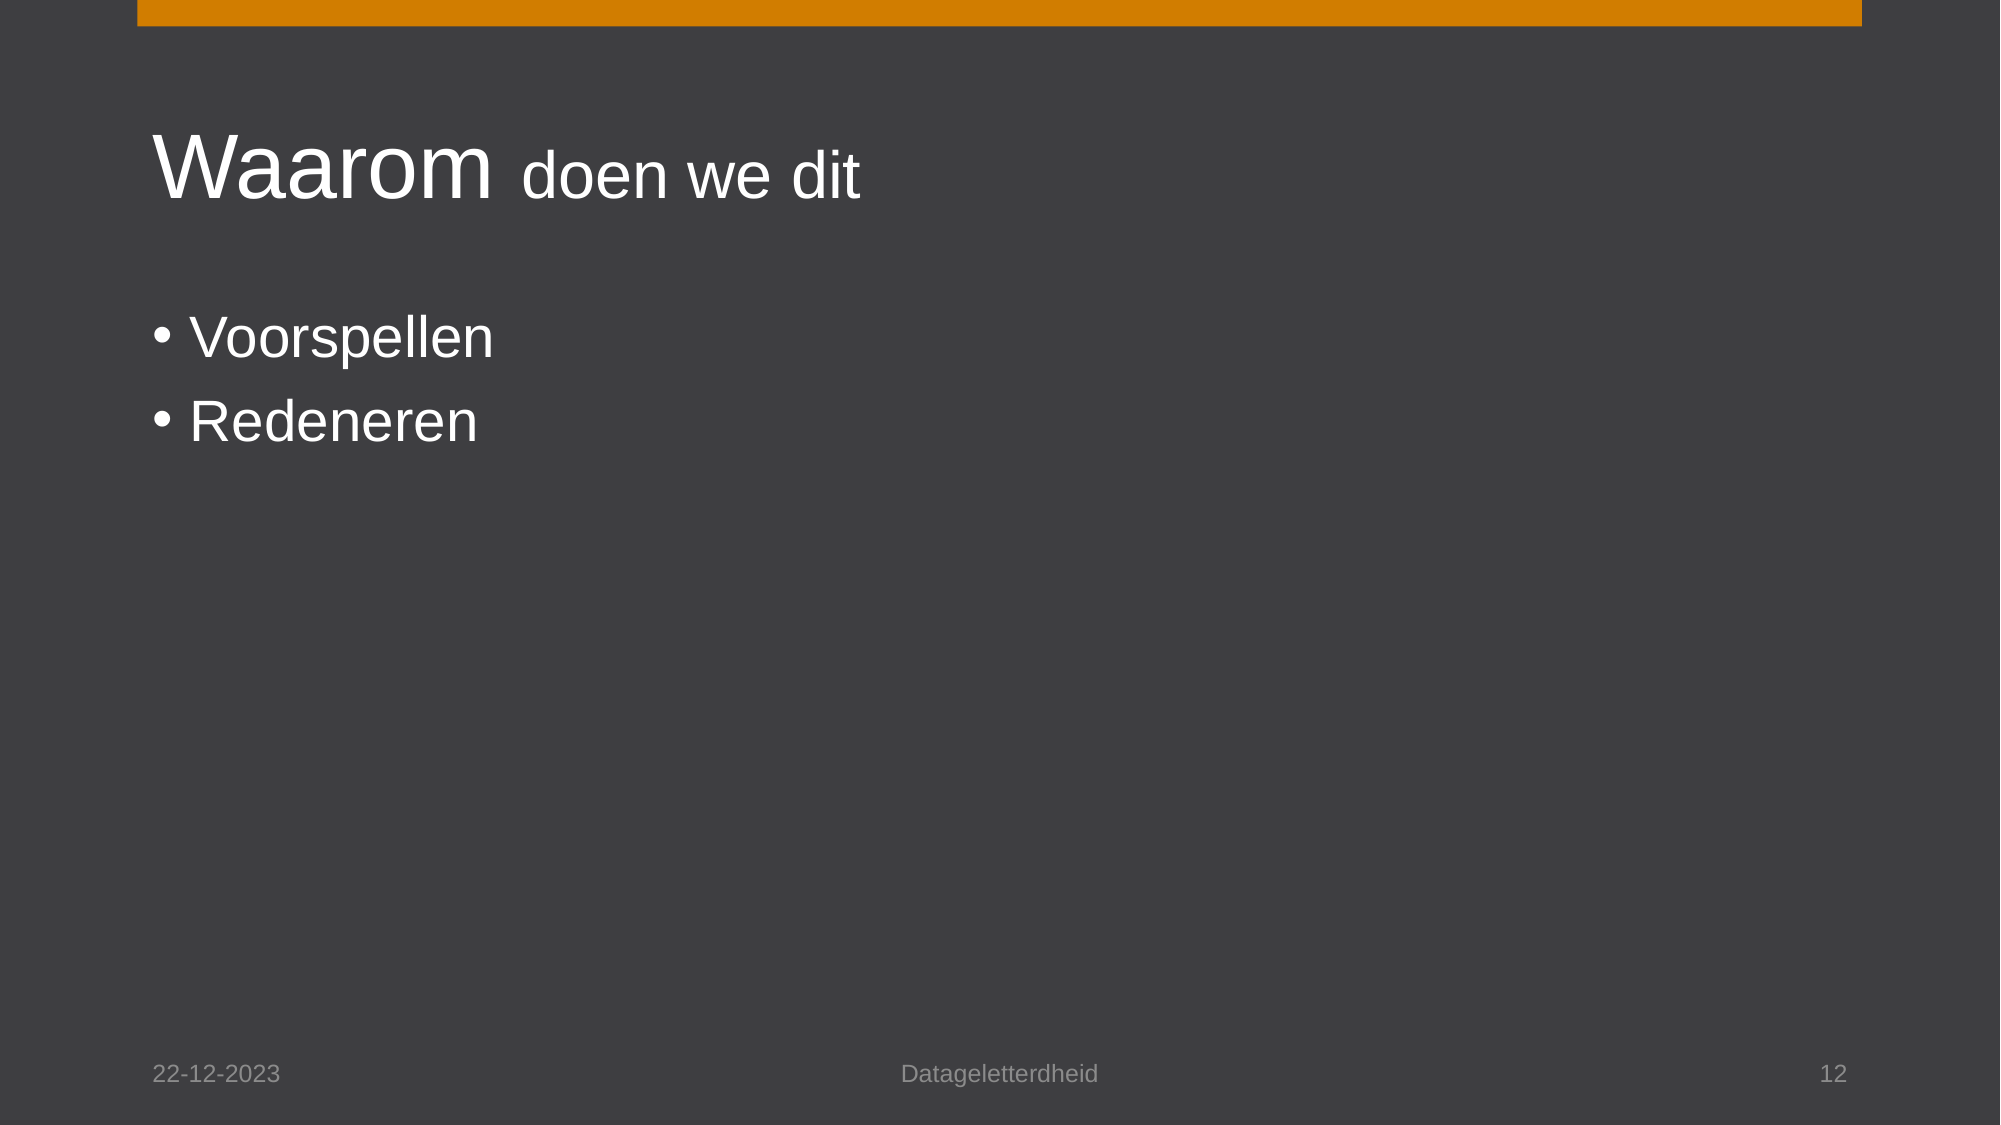

# Waarom doen we dit
Voorspellen
Redeneren

22-12-2023
Datageletterdheid
12